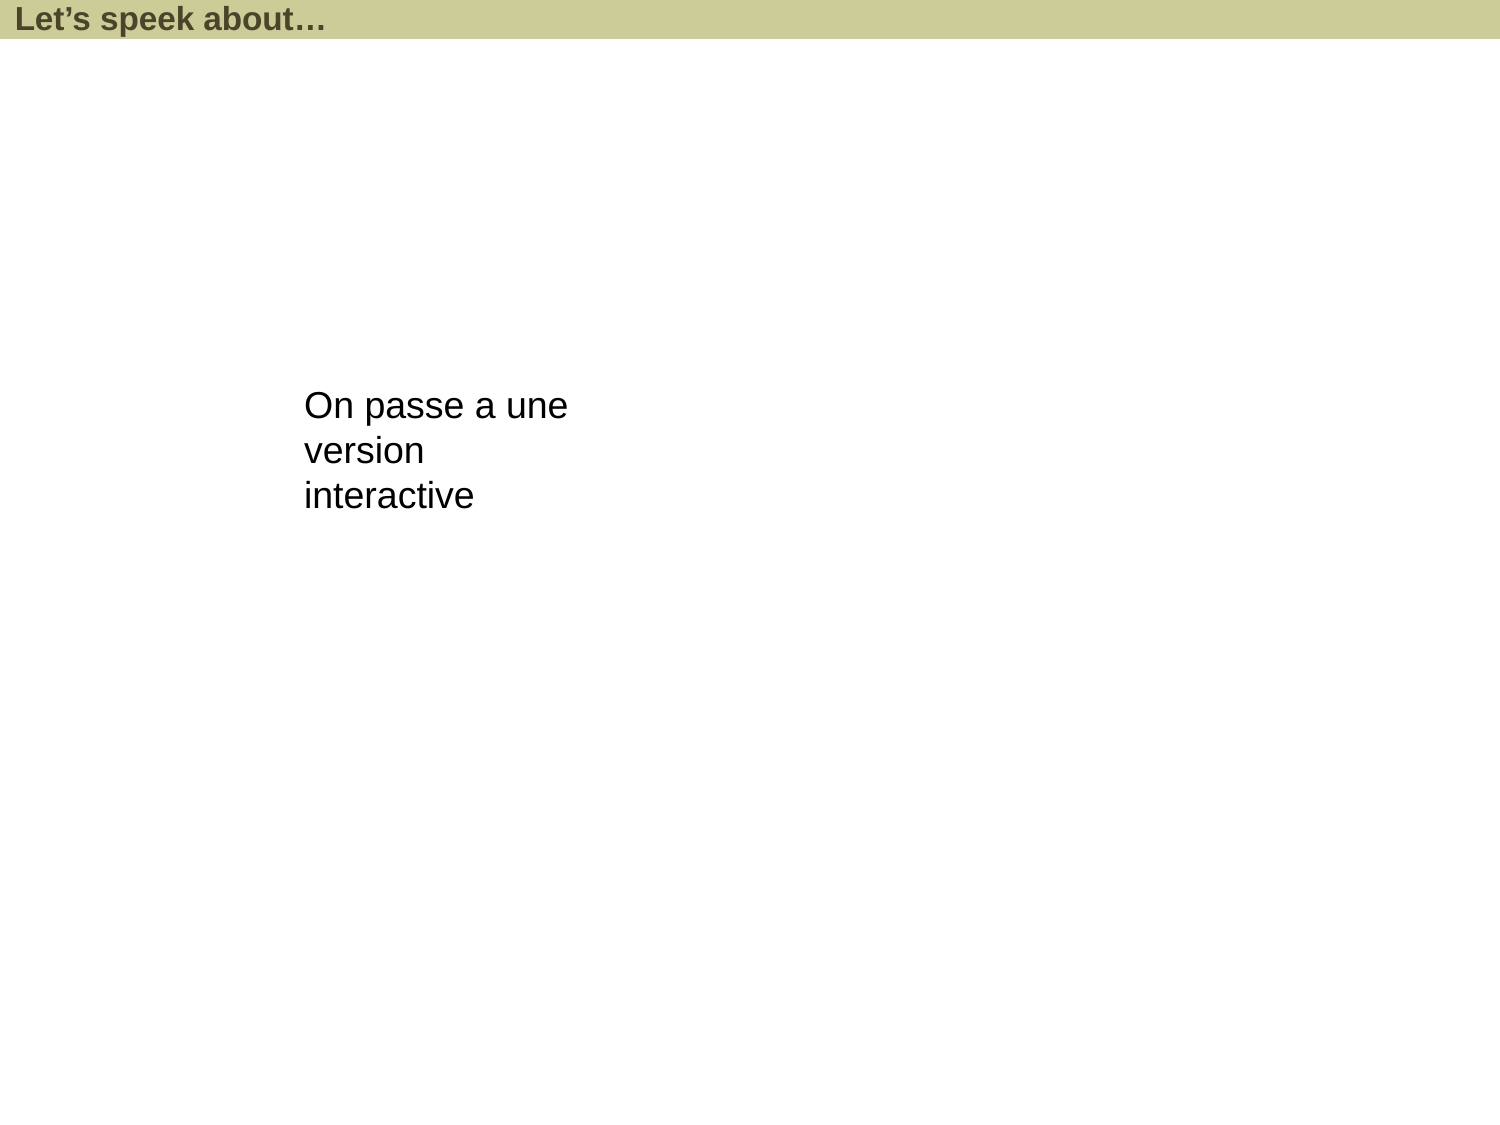

Let’s speek about…
On passe a une version interactive